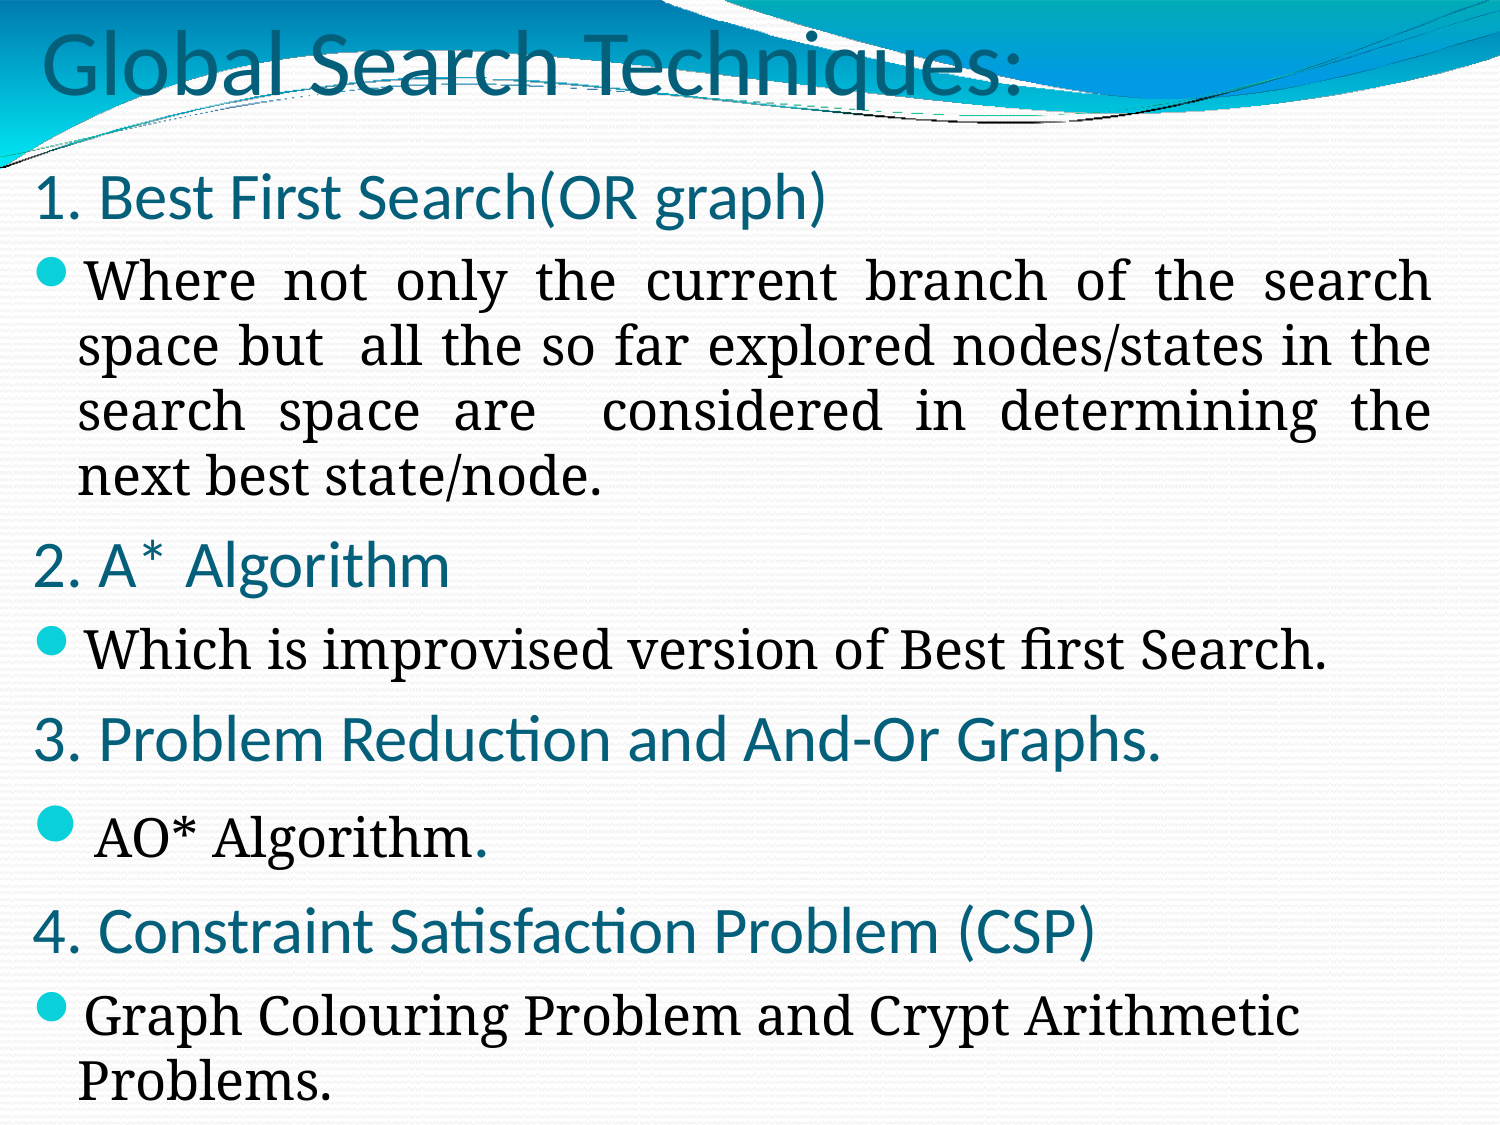

# Global Search Techniques:

1. Best First Search(OR graph)
Where not only the current branch of the search space but  all the so far explored nodes/states in the search space are  considered in determining the next best state/node.
2. A* Algorithm
Which is improvised version of Best first Search.
3. Problem Reduction and And-Or Graphs.
AO* Algorithm.
4. Constraint Satisfaction Problem (CSP)
Graph Colouring Problem and Crypt Arithmetic Problems.
5. Mean End Analysis (MEA)